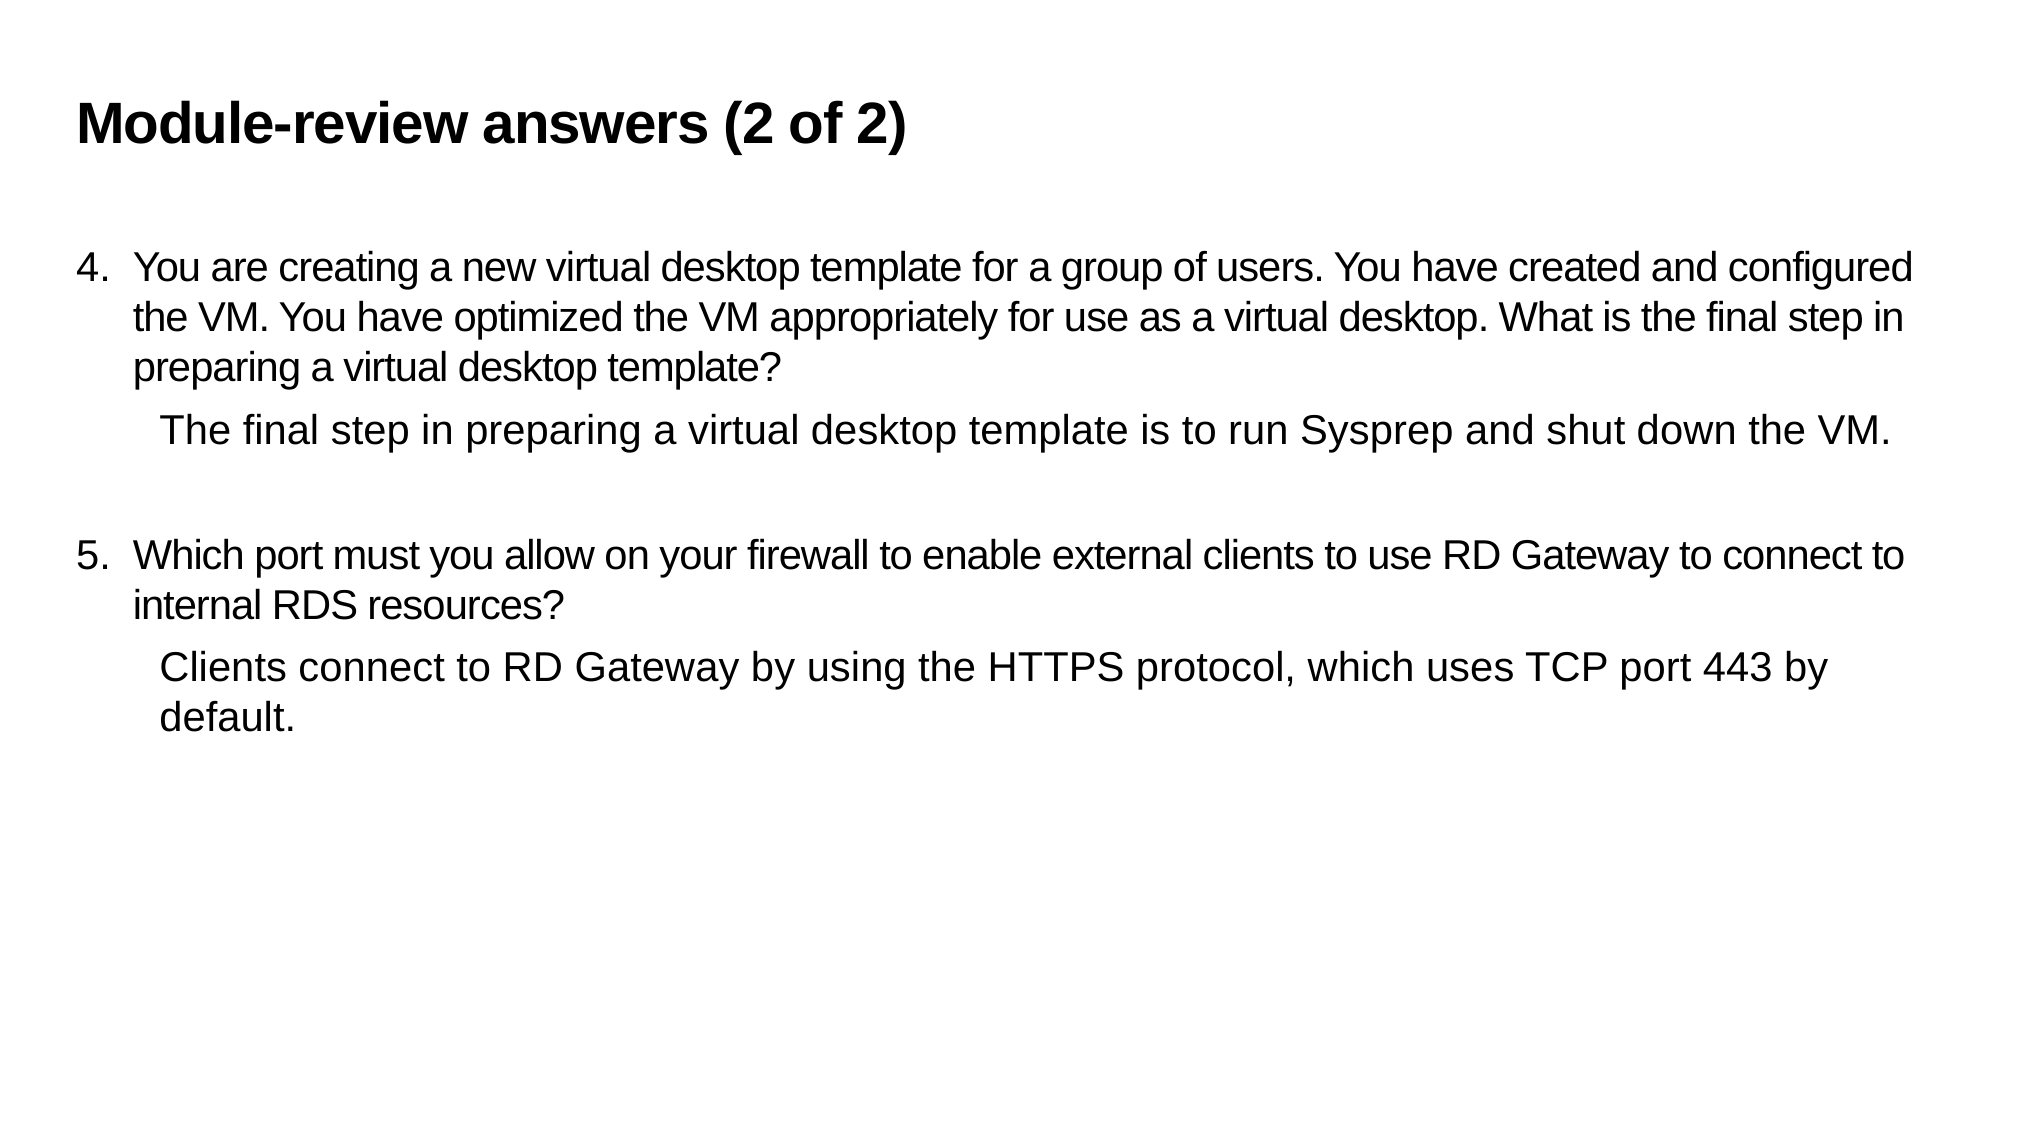

# Module-review answers (2 of 2)
You are creating a new virtual desktop template for a group of users. You have created and configured the VM. You have optimized the VM appropriately for use as a virtual desktop. What is the final step in preparing a virtual desktop template?
The final step in preparing a virtual desktop template is to run Sysprep and shut down the VM.

Which port must you allow on your firewall to enable external clients to use RD Gateway to connect to internal RDS resources?
Clients connect to RD Gateway by using the HTTPS protocol, which uses TCP port 443 by default.